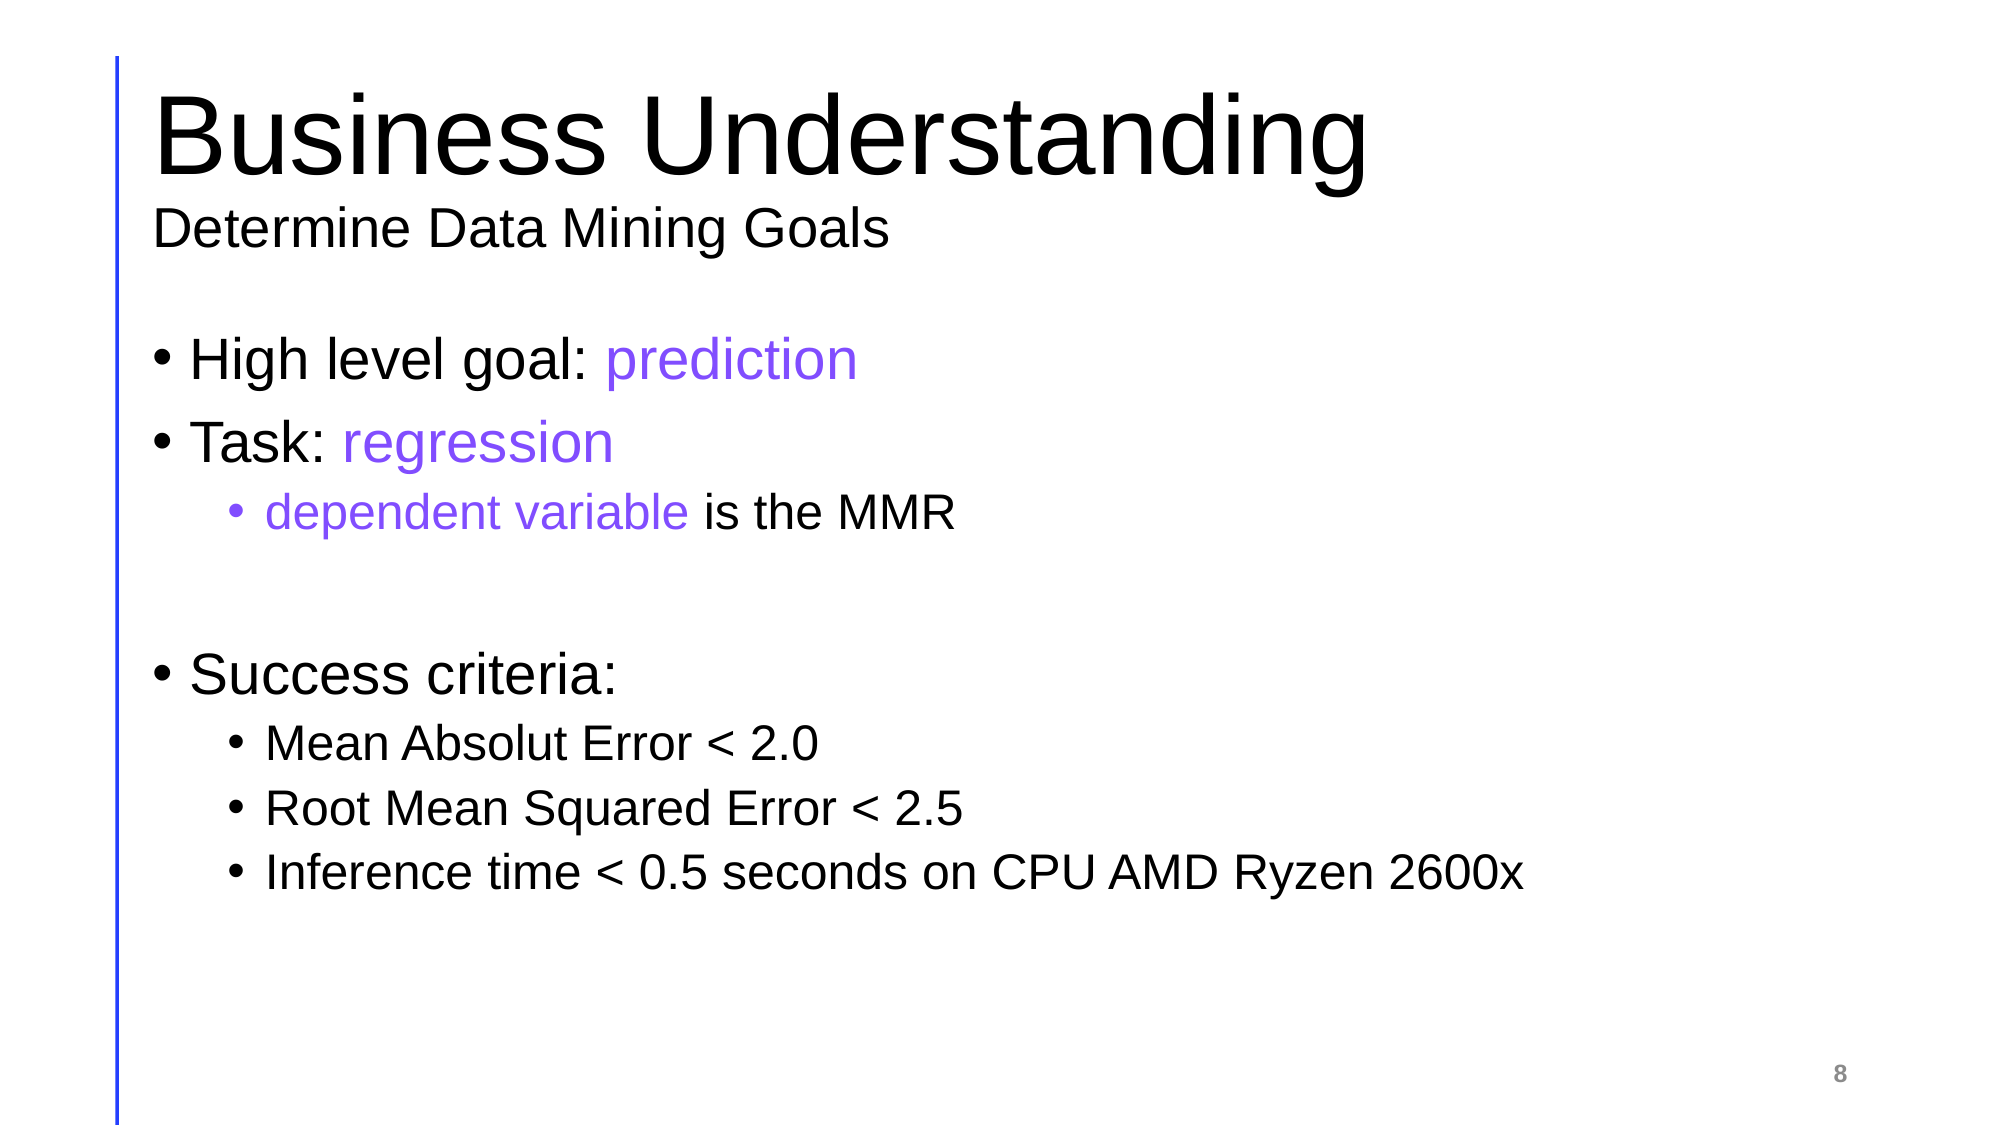

# Business Understanding Determine Data Mining Goals
High level goal: prediction
Task: regression
dependent variable is the MMR

Success criteria:
Mean Absolut Error < 2.0
Root Mean Squared Error < 2.5
Inference time < 0.5 seconds on CPU AMD Ryzen 2600x

8